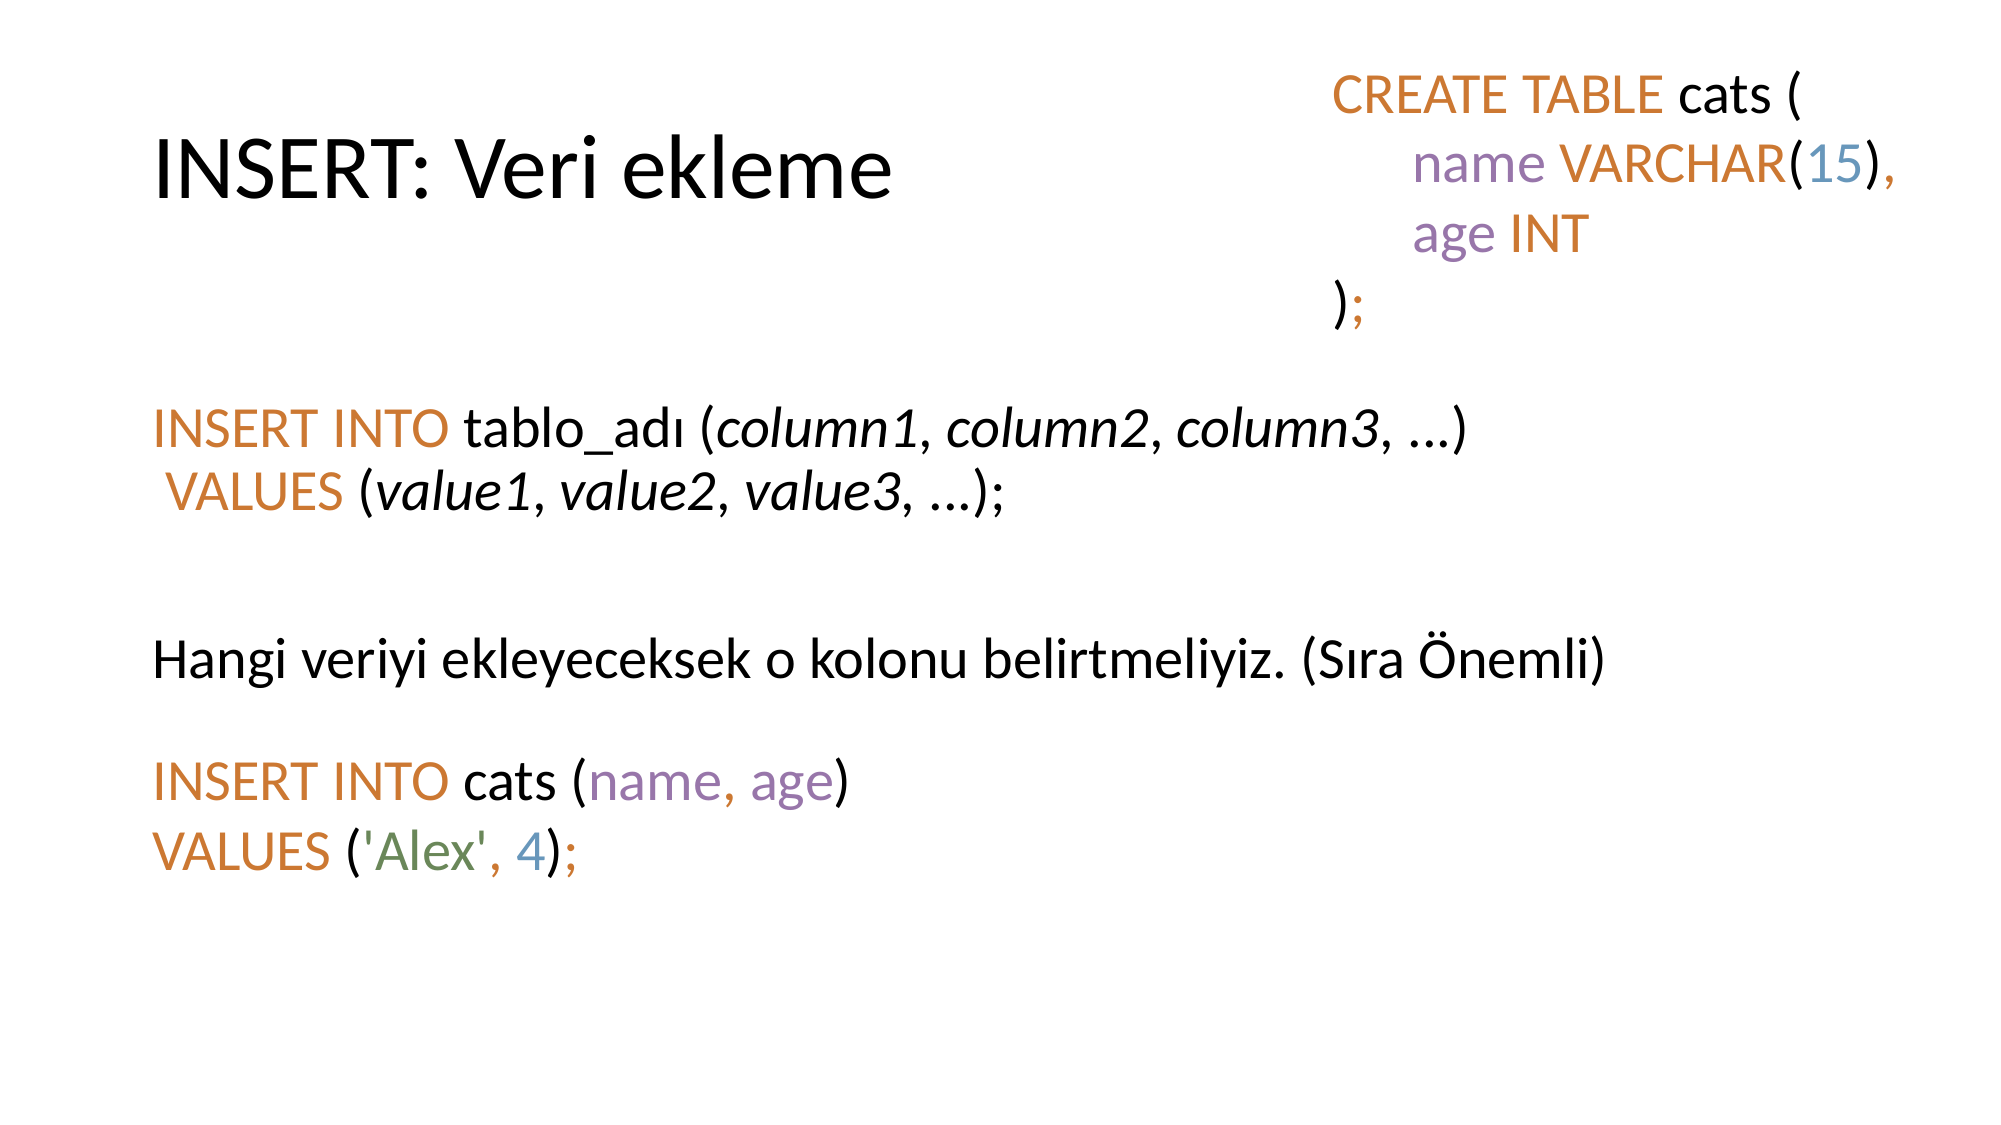

CREATE TABLE cats (
      name VARCHAR(15),
      age INT
);
# INSERT: Veri ekleme

INSERT INTO tablo_adı (column1, column2, column3, ...)
 VALUES (value1, value2, value3, ...);

Hangi veriyi ekleyeceksek o kolonu belirtmeliyiz. (Sıra Önemli)
INSERT INTO cats (name, age)
VALUES ('Alex', 4);